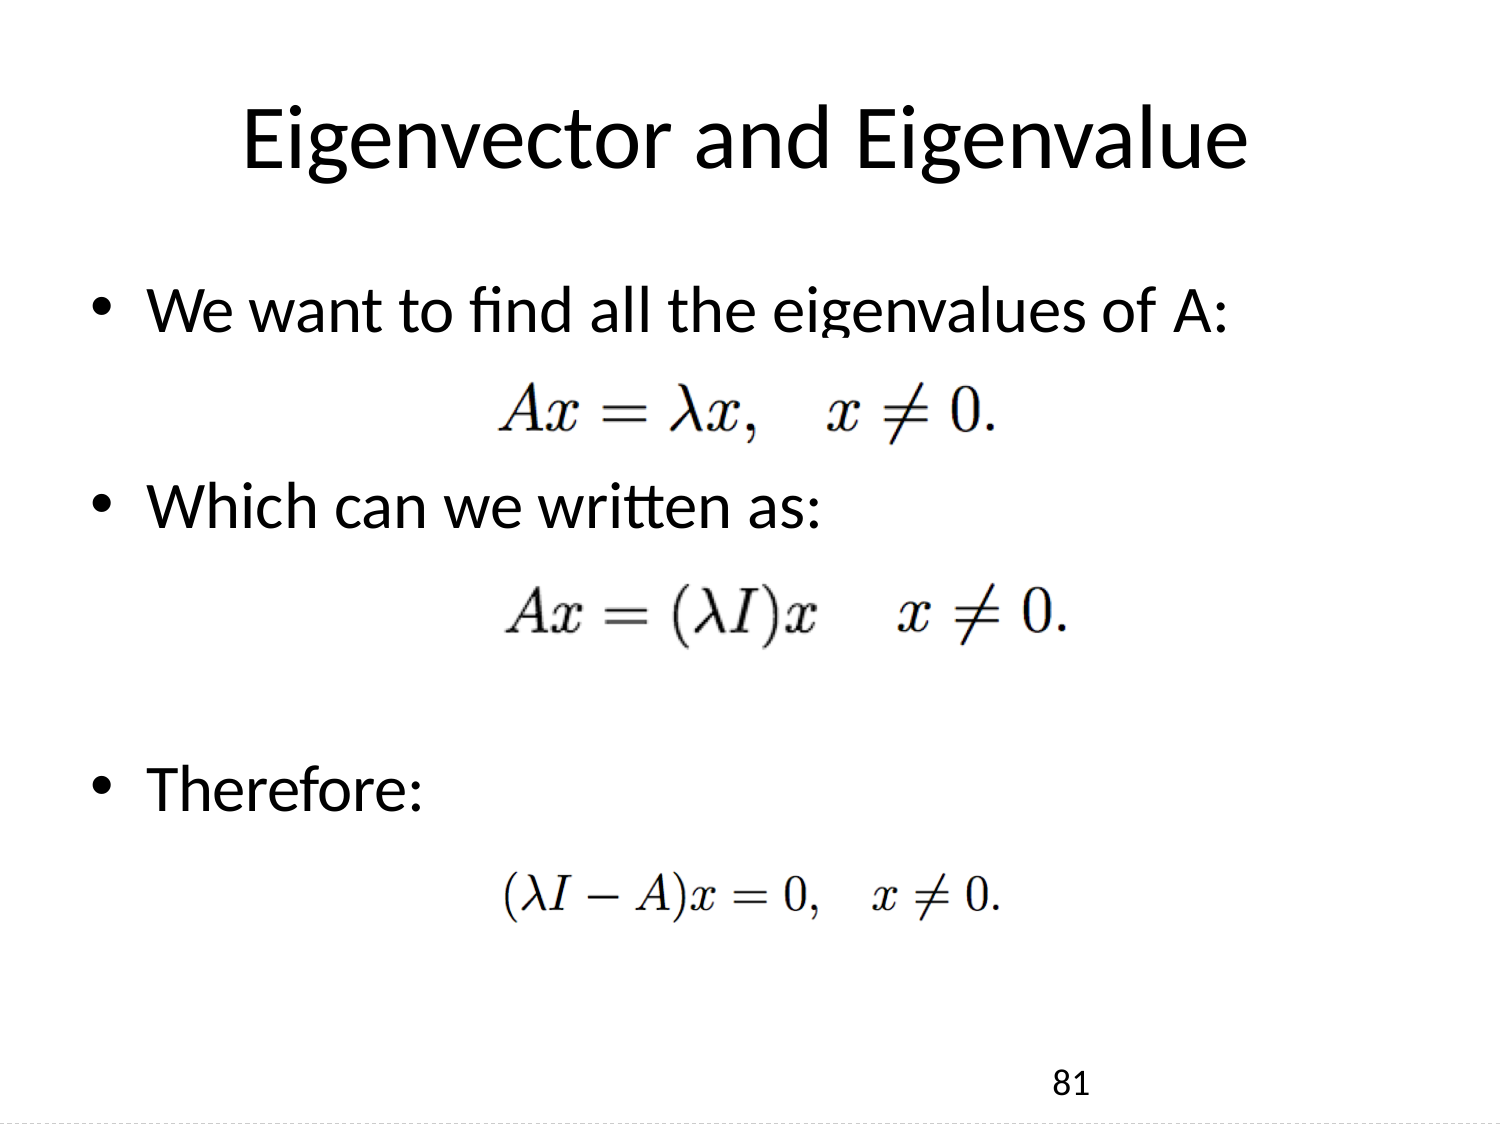

# Eigenvector and Eigenvalue
We want to find all the eigenvalues of A:

Which can we written as:

Therefore:

81